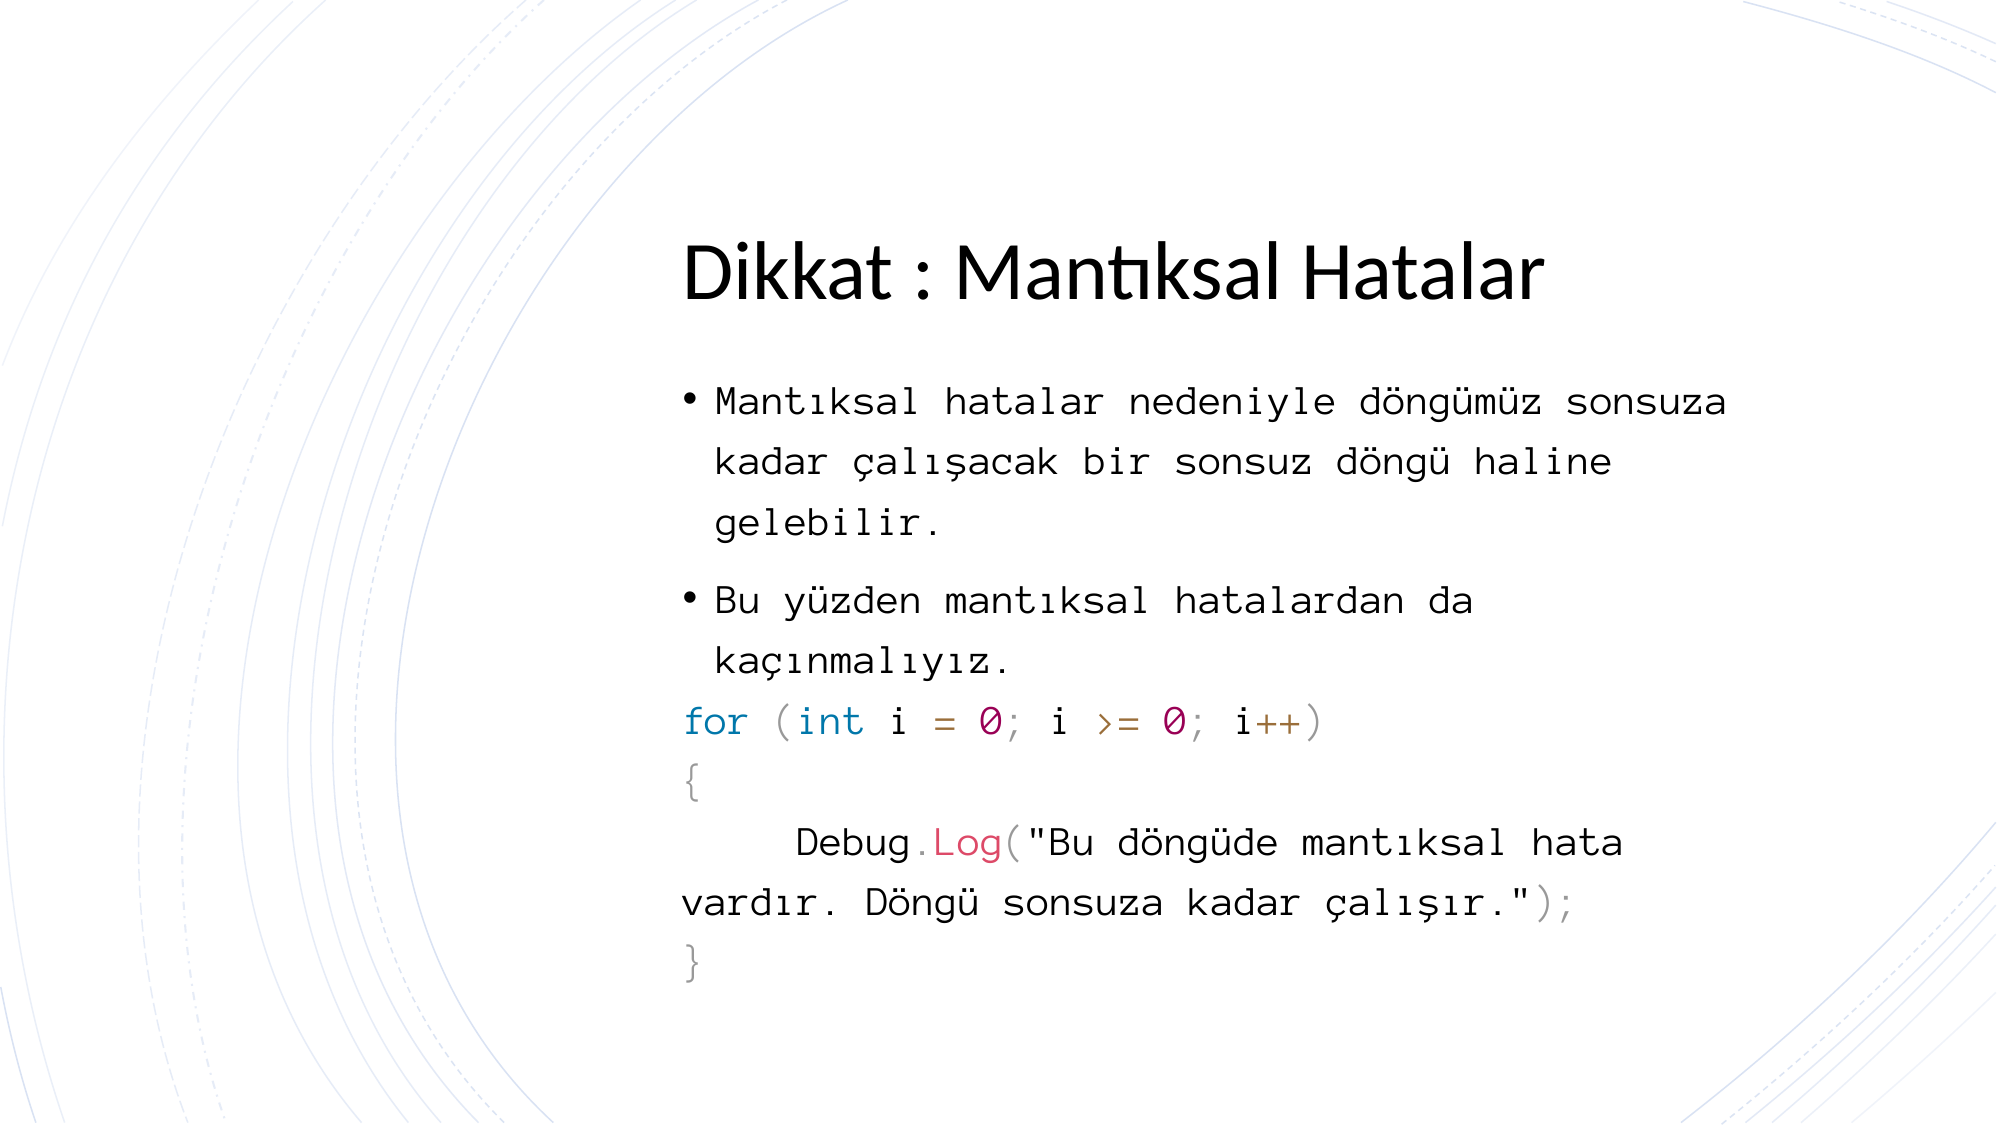

# Dikkat : Mantıksal Hatalar
Mantıksal hatalar nedeniyle döngümüz sonsuza kadar çalışacak bir sonsuz döngü haline gelebilir.
Bu yüzden mantıksal hatalardan da kaçınmalıyız.
for (int i = 0; i >= 0; i++)
{
     Debug.Log("Bu döngüde mantıksal hata vardır. Döngü sonsuza kadar çalışır.");
}